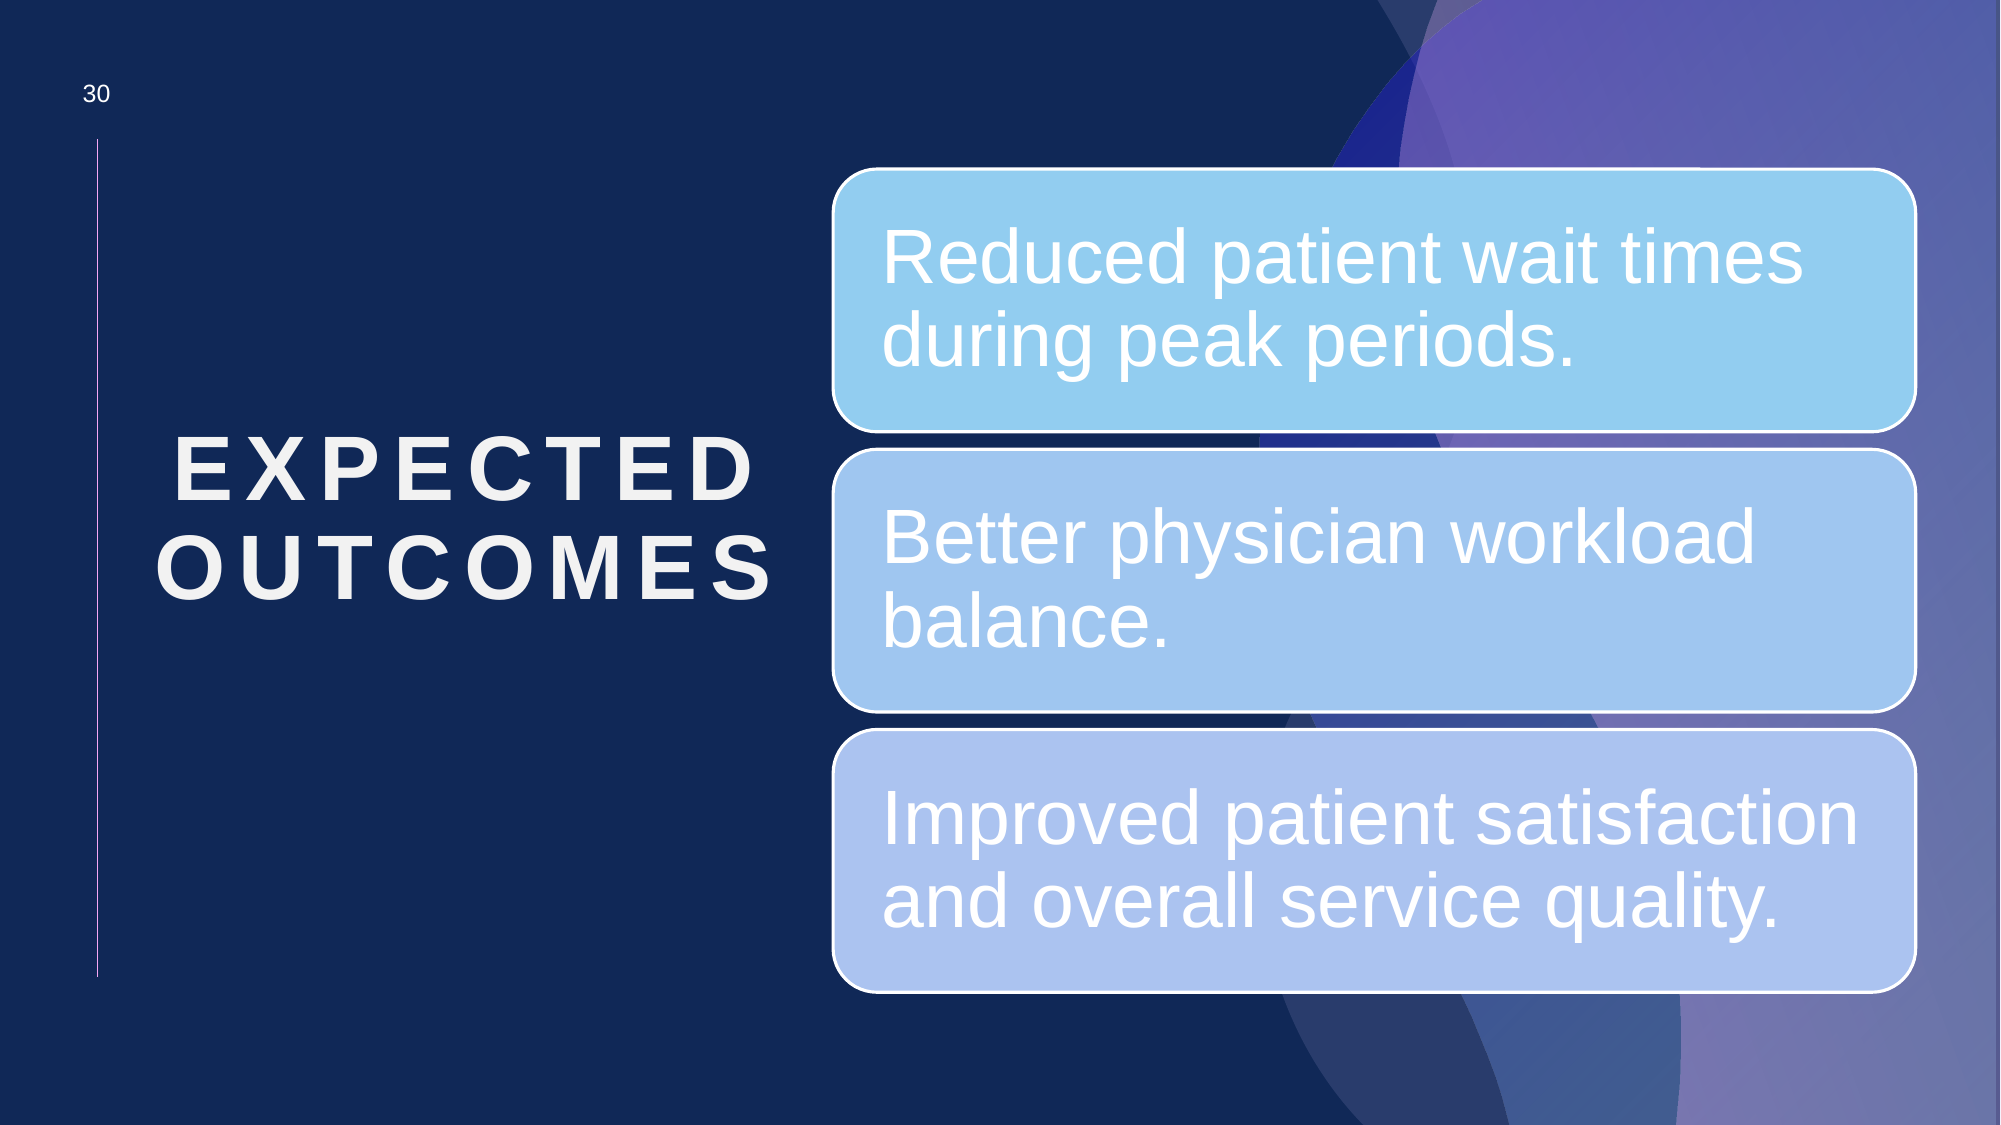

30
Reduced patient wait times during peak periods.
Better physician workload balance.
Improved patient satisfaction and overall service quality.
# Expected Outcomes